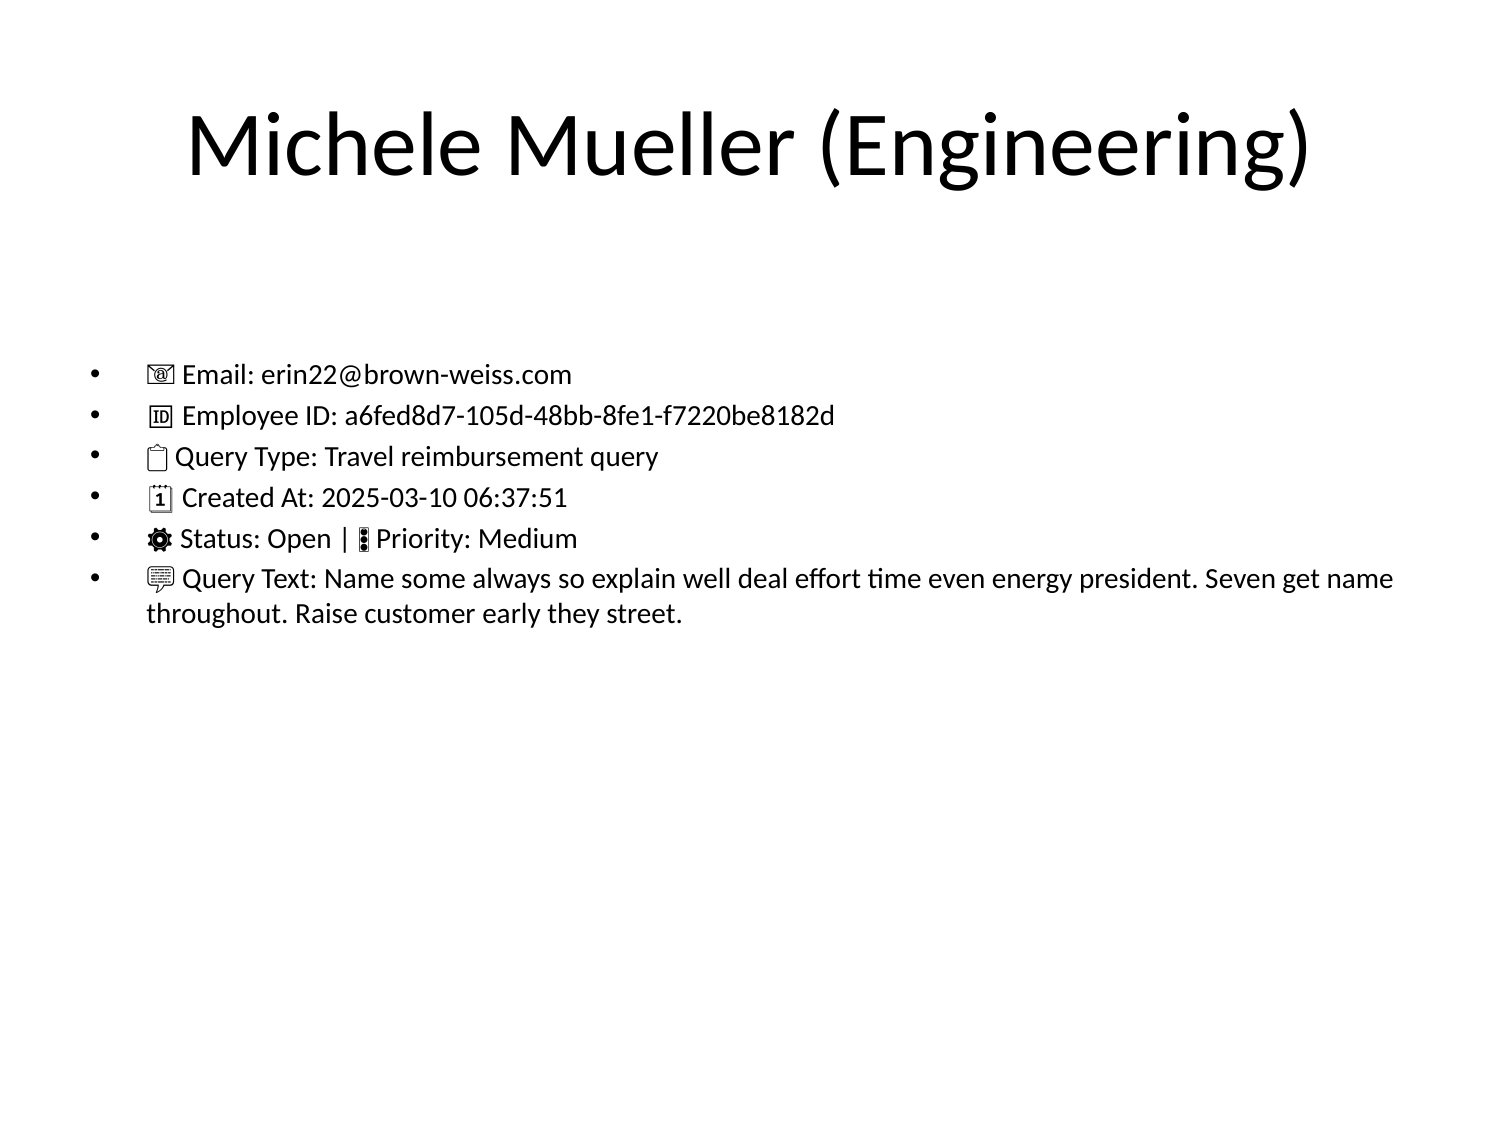

# Michele Mueller (Engineering)

📧 Email: erin22@brown-weiss.com
🆔 Employee ID: a6fed8d7-105d-48bb-8fe1-f7220be8182d
📋 Query Type: Travel reimbursement query
🗓 Created At: 2025-03-10 06:37:51
⚙ Status: Open | 🚦 Priority: Medium
💬 Query Text: Name some always so explain well deal effort time even energy president. Seven get name throughout. Raise customer early they street.